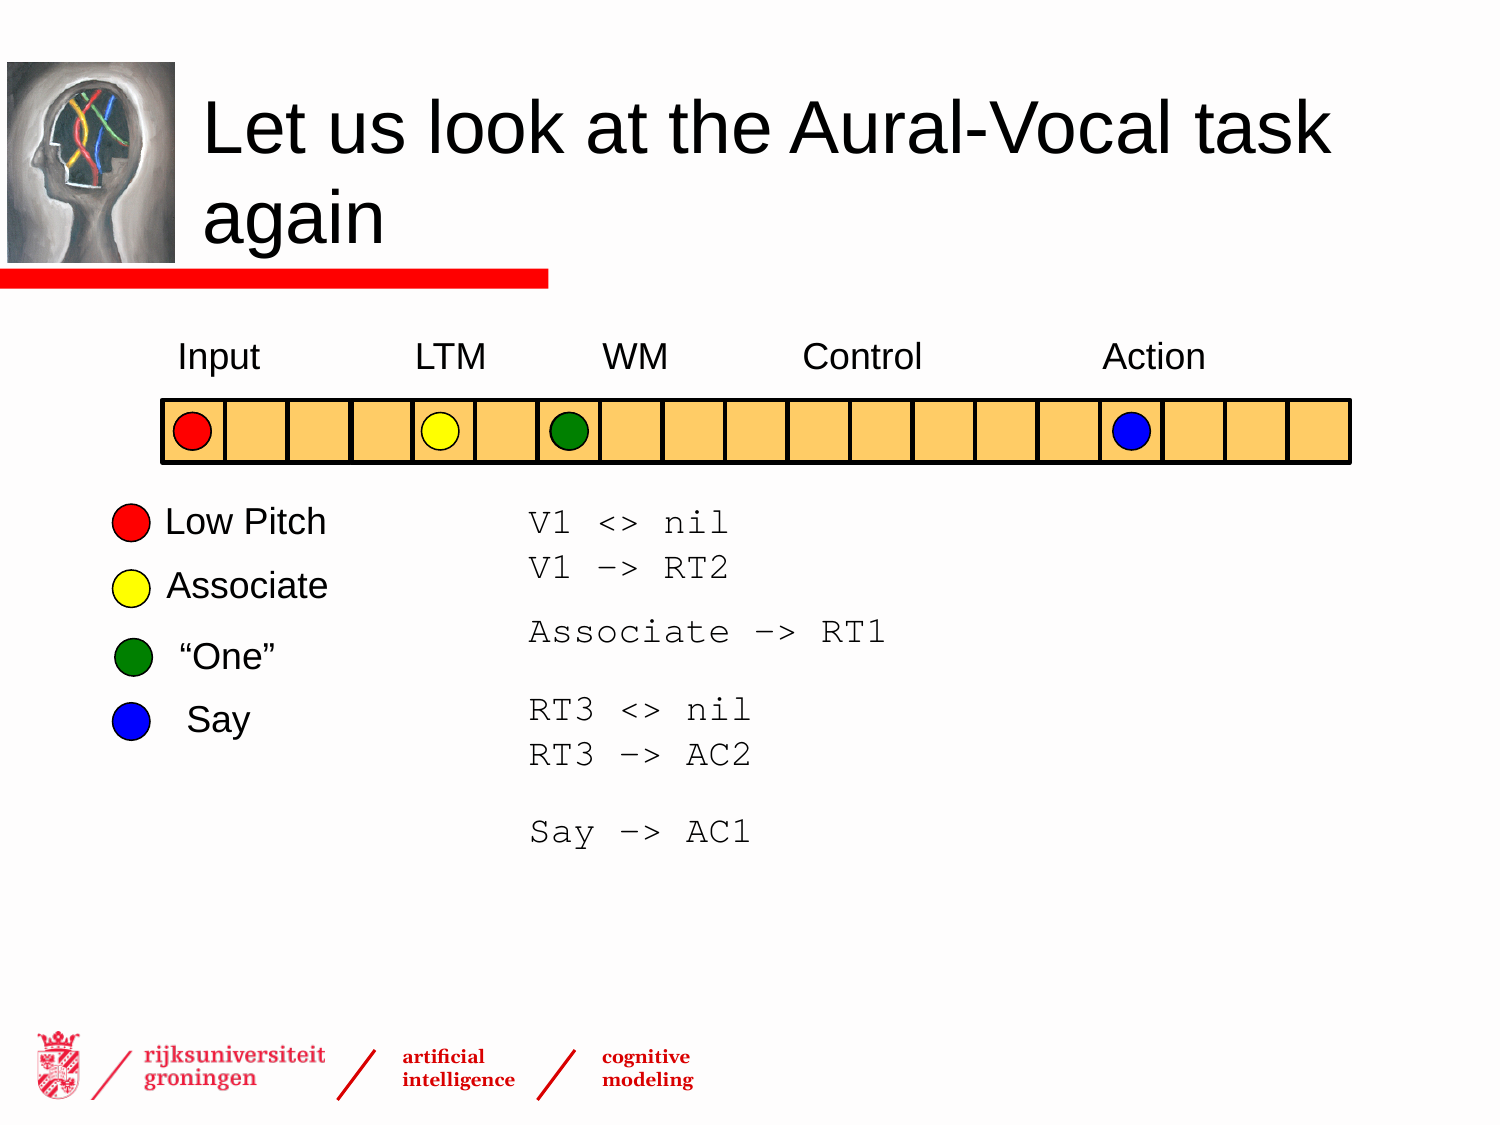

# Let us look at the Aural-Vocal task again
Control
Input
LTM
WM
Action

Associate

Say

Say -> AC1

“One”

V1 <> nil
V1 -> RT2
Low Pitch

Associate -> RT1
RT3 <> nil
RT3 -> AC2